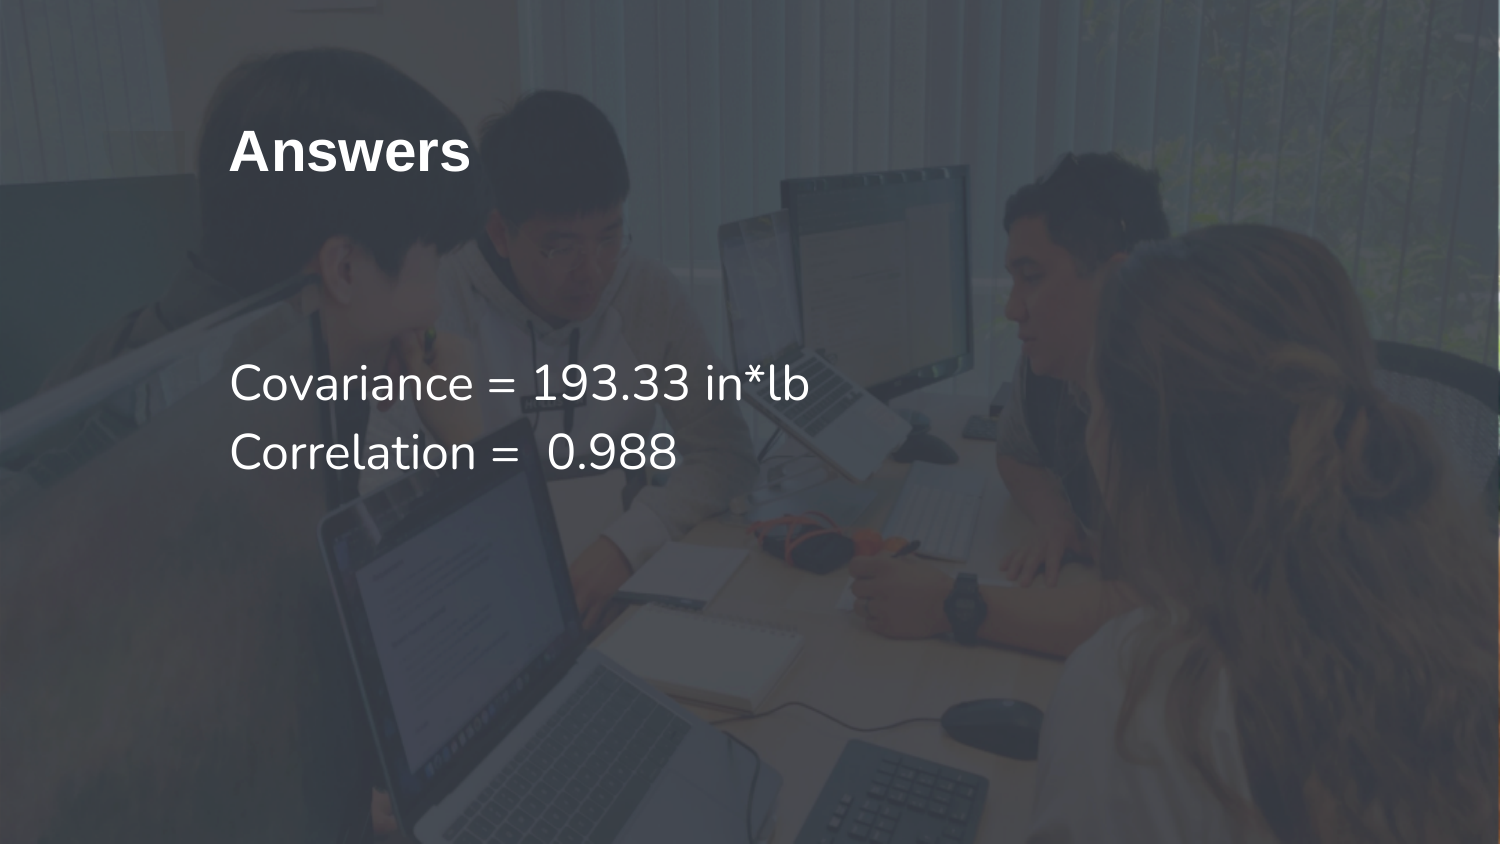

# Answers
Covariance = 193.33 in*lb
Correlation =  0.988